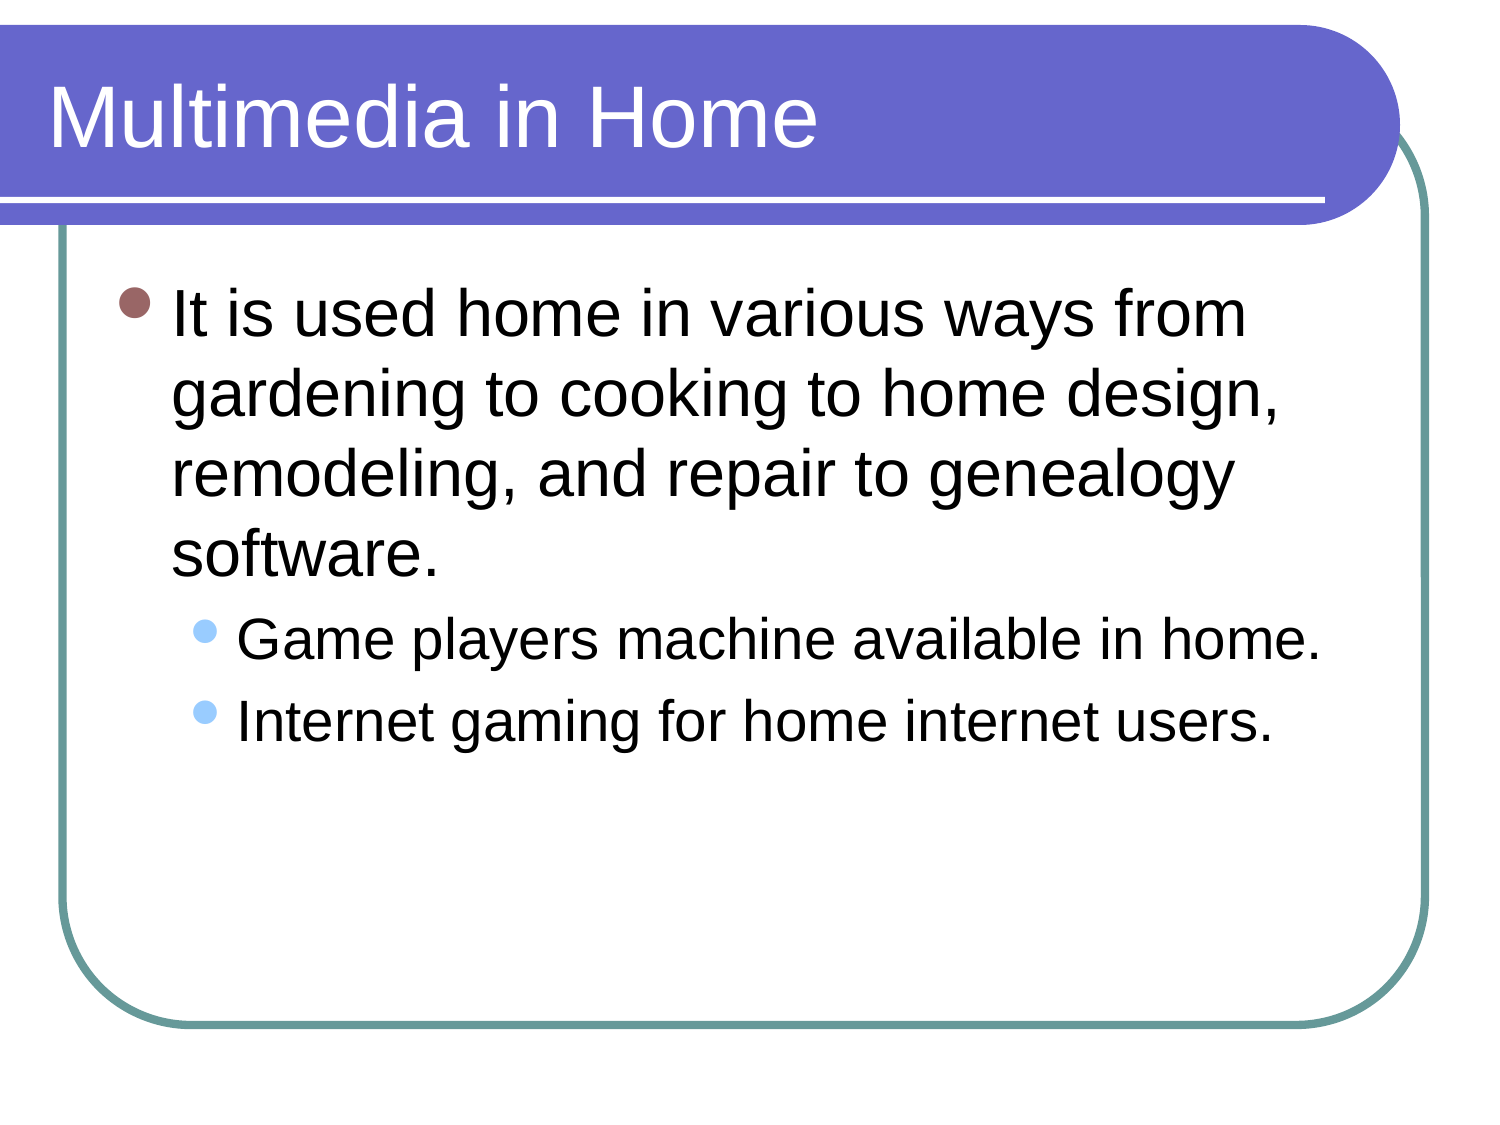

# Multimedia in Home
It is used home in various ways from gardening to cooking to home design, remodeling, and repair to genealogy software.
Game players machine available in home.
Internet gaming for home internet users.